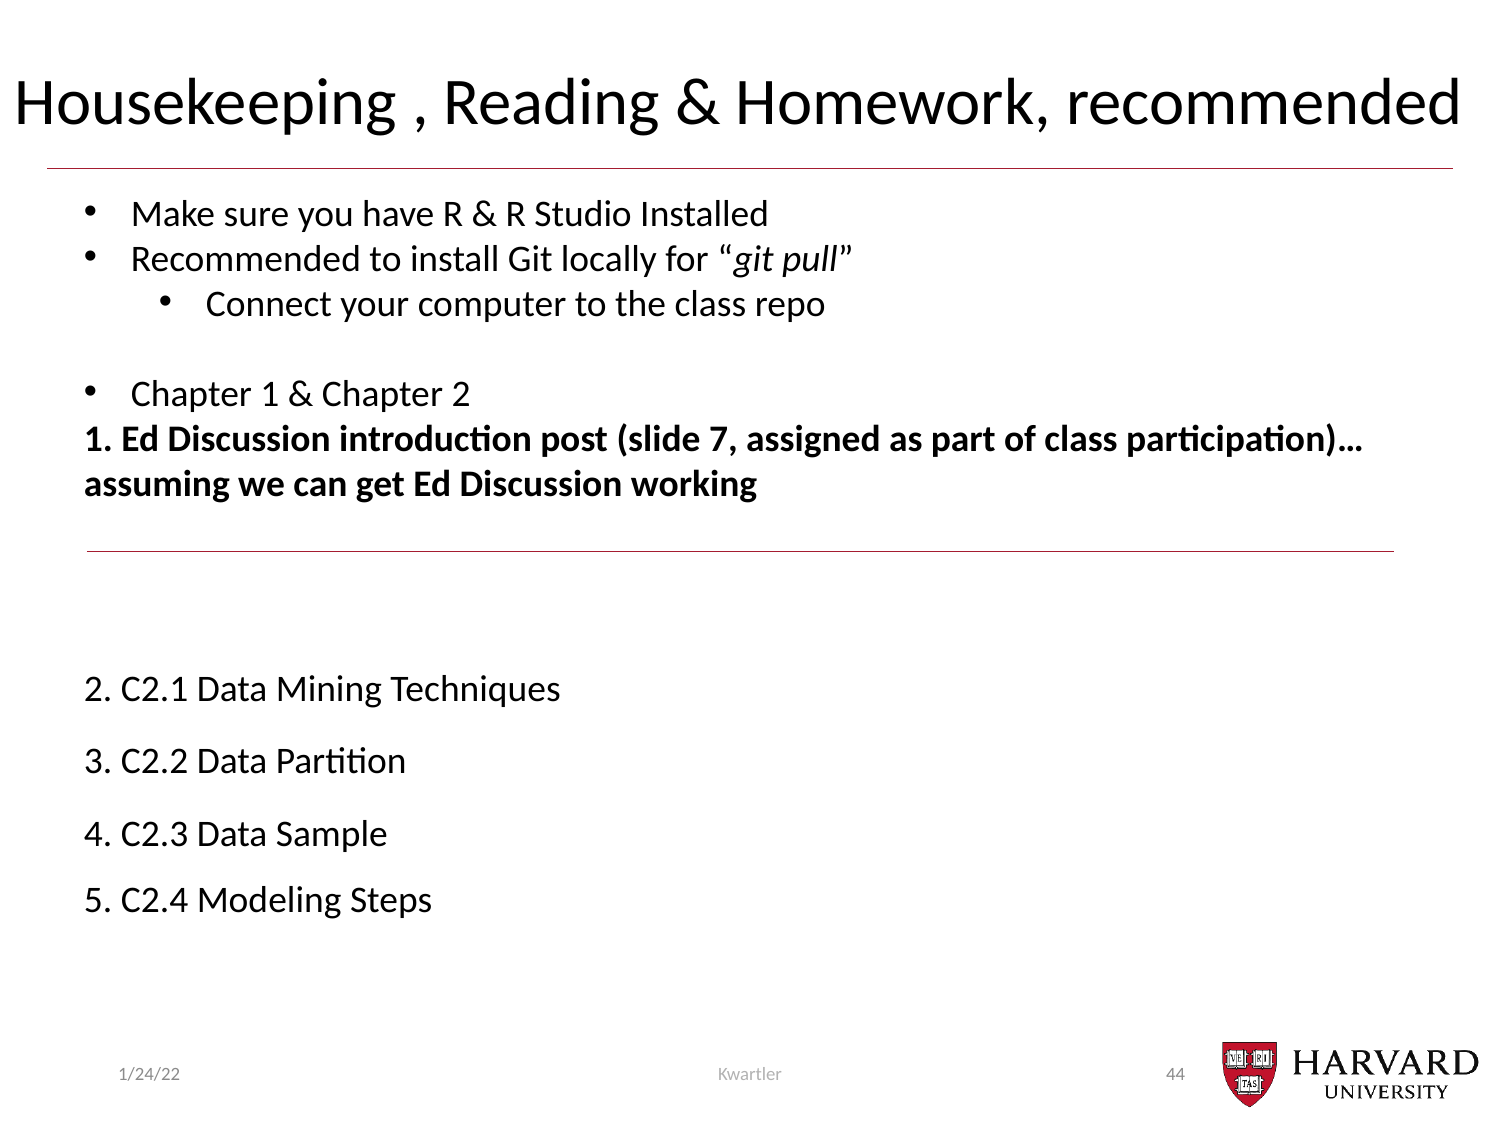

# Housekeeping , Reading & Homework, recommended
Make sure you have R & R Studio Installed
Recommended to install Git locally for “git pull”
Connect your computer to the class repo

Chapter 1 & Chapter 2
1. Ed Discussion introduction post (slide 7, assigned as part of class participation)…assuming we can get Ed Discussion working
2. C2.1 Data Mining Techniques
3. C2.2 Data Partition
4. C2.3 Data Sample
5. C2.4 Modeling Steps
1/24/22
Kwartler
44